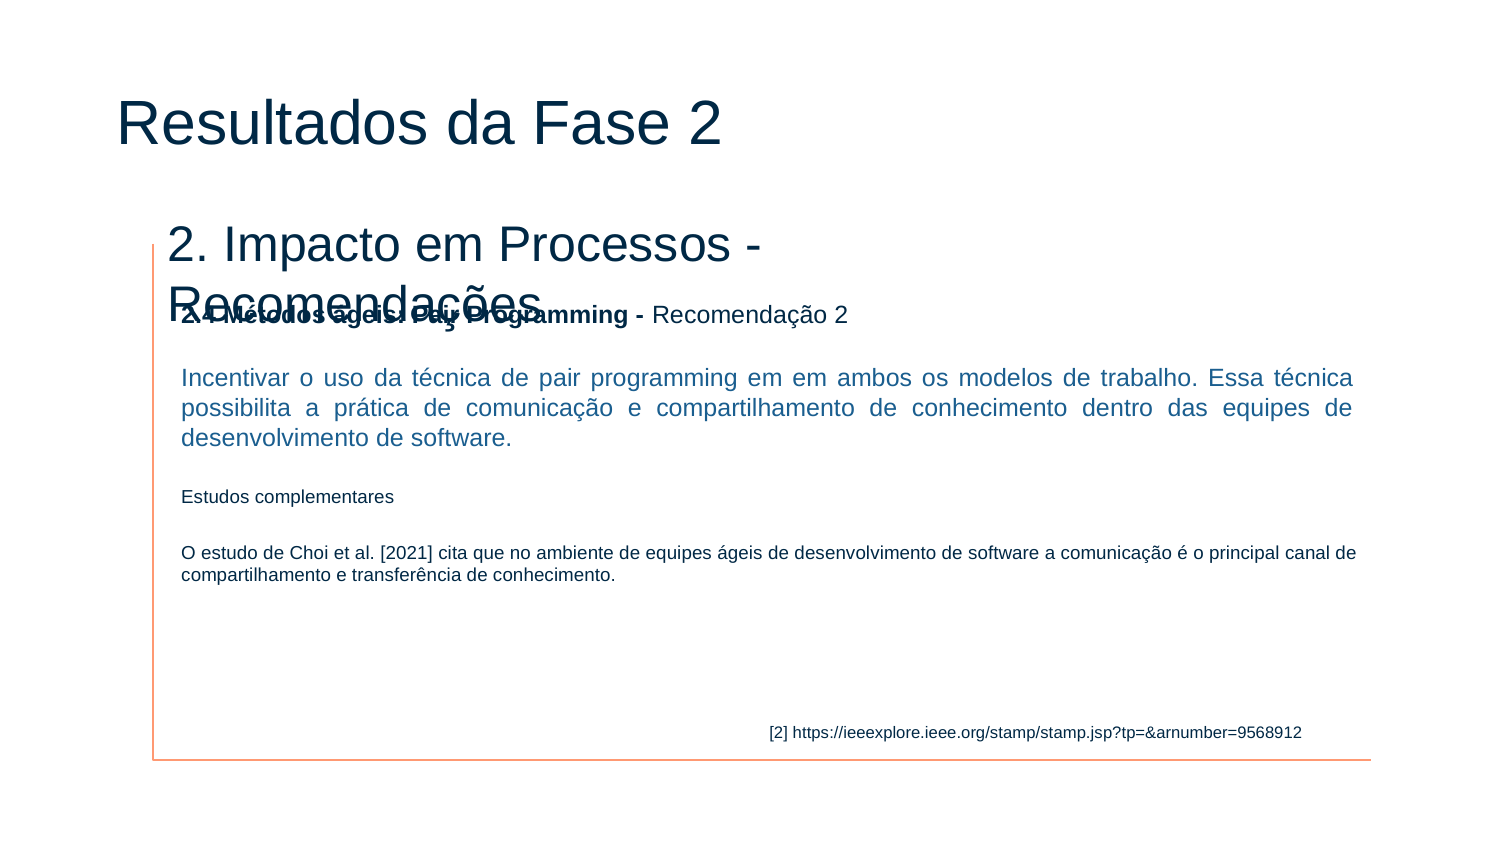

Resultados da Fase 2
2. Impacto em Processos - Recomendações
2.4 Métodos ágeis: Pair Programming - Recomendação 2
Incentivar o uso da técnica de pair programming em em ambos os modelos de trabalho. Essa técnica possibilita a prática de comunicação e compartilhamento de conhecimento dentro das equipes de desenvolvimento de software.
Estudos complementares
O estudo de Choi et al. [2021] cita que no ambiente de equipes ágeis de desenvolvimento de software a comunicação é o principal canal de compartilhamento e transferência de conhecimento.

[2] https://ieeexplore.ieee.org/stamp/stamp.jsp?tp=&arnumber=9568912